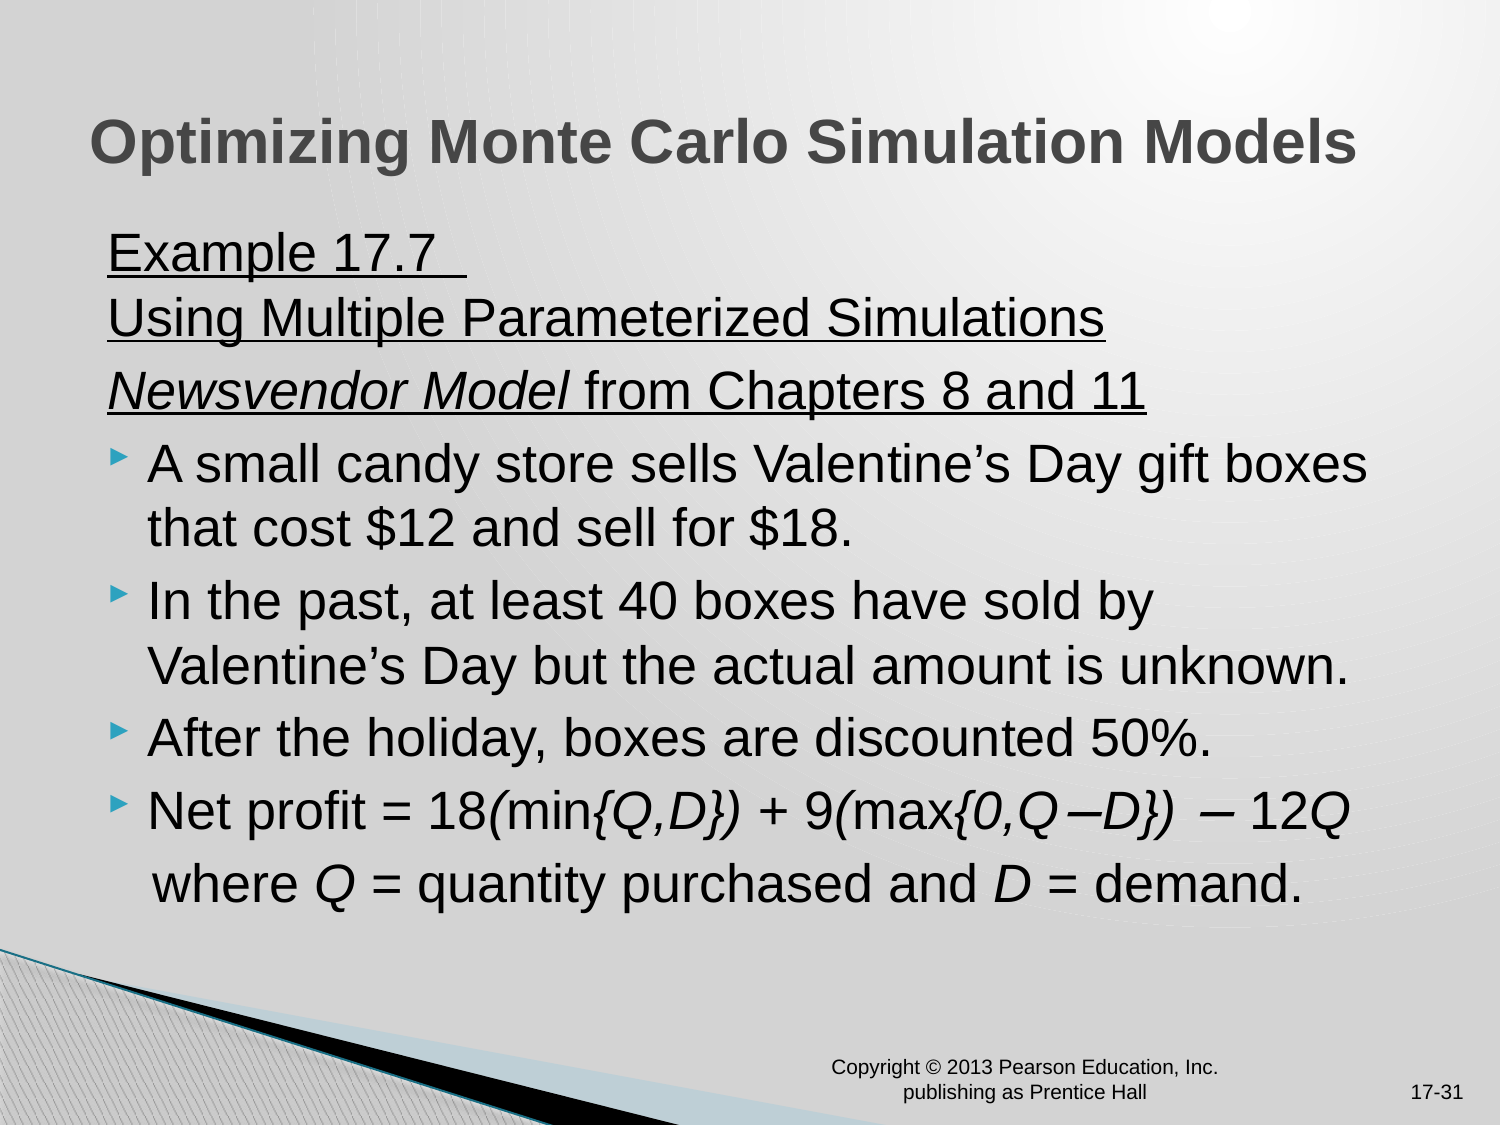

# Optimizing Monte Carlo Simulation Models
Example 17.7
Using Multiple Parameterized Simulations
Newsvendor Model from Chapters 8 and 11
A small candy store sells Valentine’s Day gift boxes that cost $12 and sell for $18.
In the past, at least 40 boxes have sold by Valentine’s Day but the actual amount is unknown.
After the holiday, boxes are discounted 50%.
Net profit = 18(min{Q,D}) + 9(max{0,Q−D}) − 12Q
   where Q = quantity purchased and D = demand.
Copyright © 2013 Pearson Education, Inc. publishing as Prentice Hall
17-31